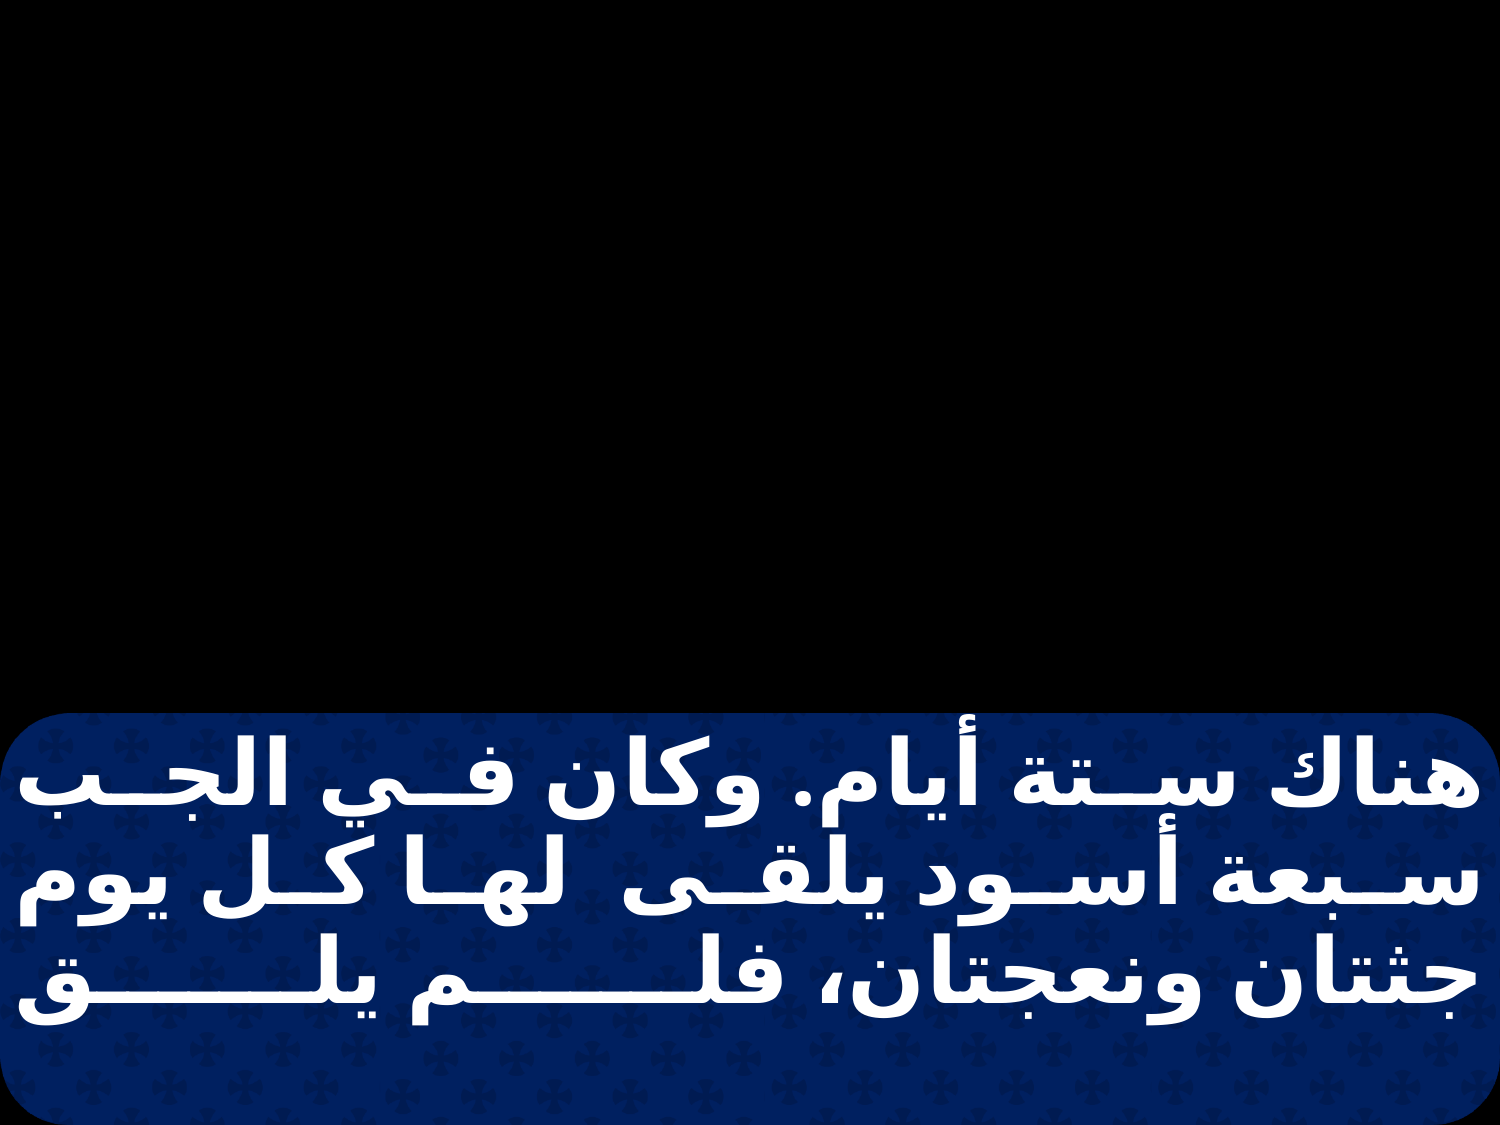

هناك ستة أيام. وكان في الجب سبعة أسود يلقى  لها كل يوم جثتان ونعجتان، فلم يلق